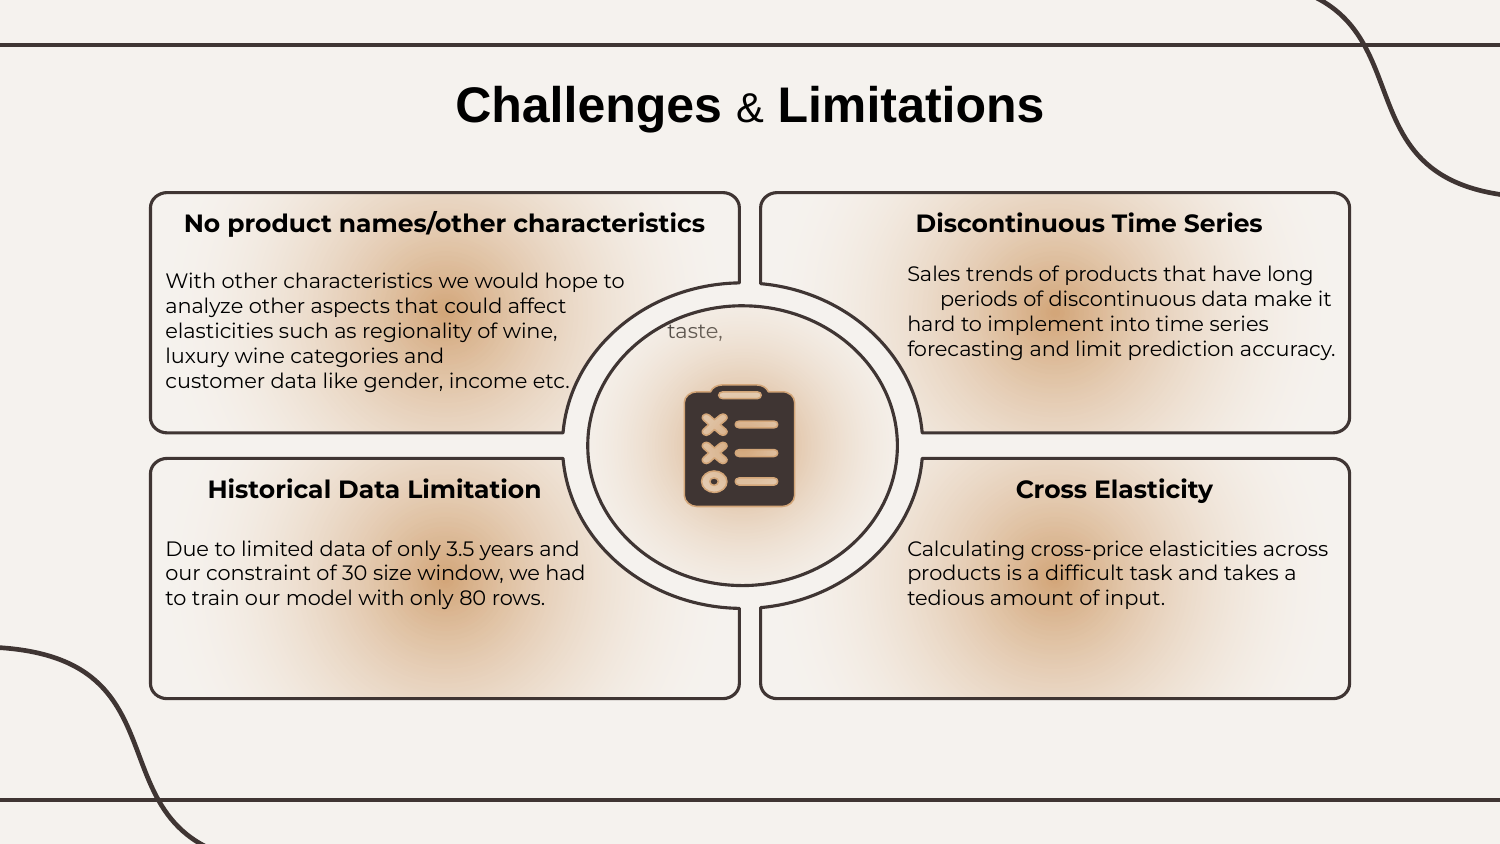

Challenges & Limitations
No product names/other characteristics

With other characteristics we would hope to      analyze other aspects that could affect
elasticities such as regionality of wine,                    taste, luxury wine categories and
customer data like gender, income etc.
                    Discontinuous Time Series

      Historical Data Limitation
                 Cross Elasticity
Sales trends of products that have long             periods of discontinuous data make it hard to implement into time series forecasting and limit prediction accuracy.

Due to limited data of only 3.5 years and our constraint of 30 size window, we had to train our model with only 80 rows.
Calculating cross-price elasticities across products is a difficult task and takes a tedious amount of input.